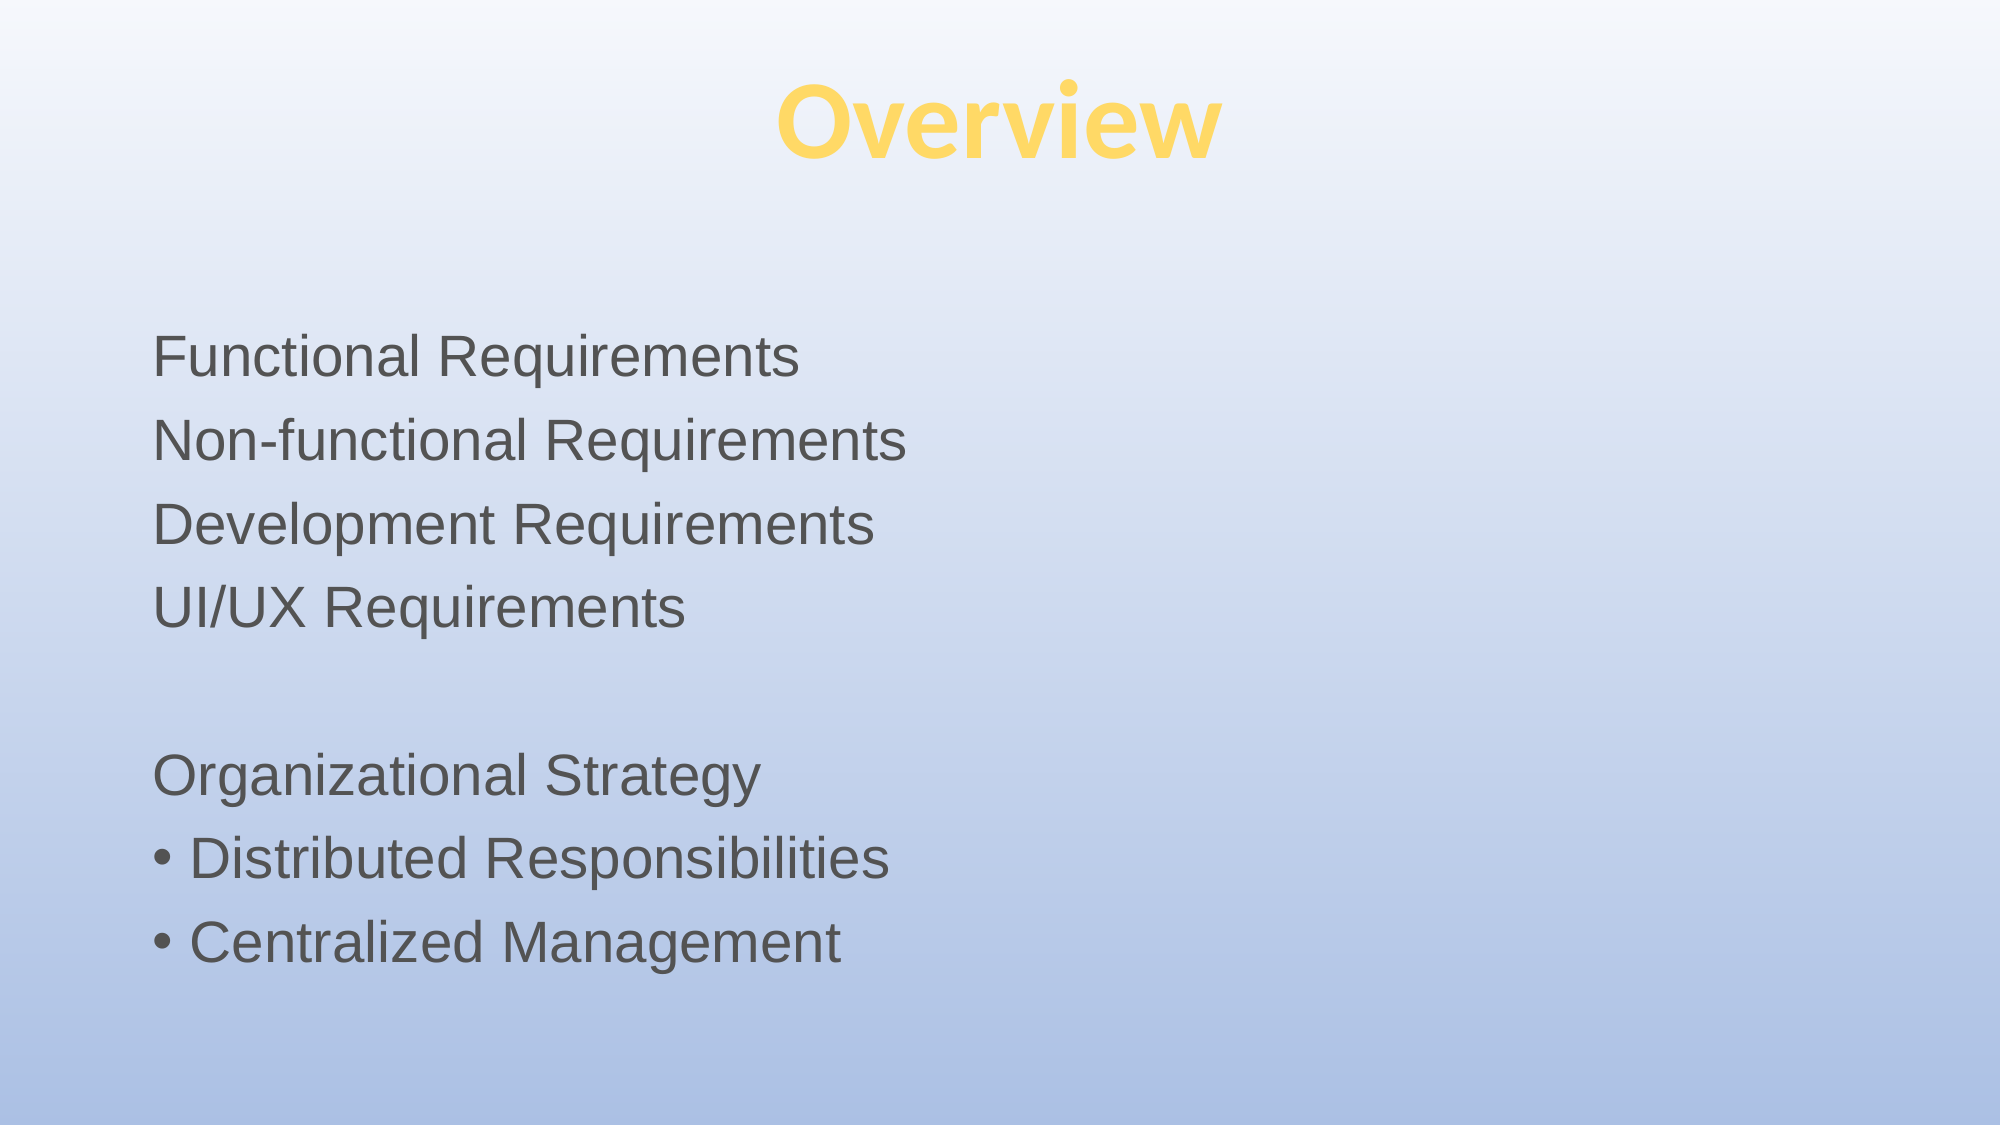

Overview
Functional Requirements
Non-functional Requirements
Development Requirements
UI/UX Requirements

Organizational Strategy
Distributed Responsibilities
Centralized Management